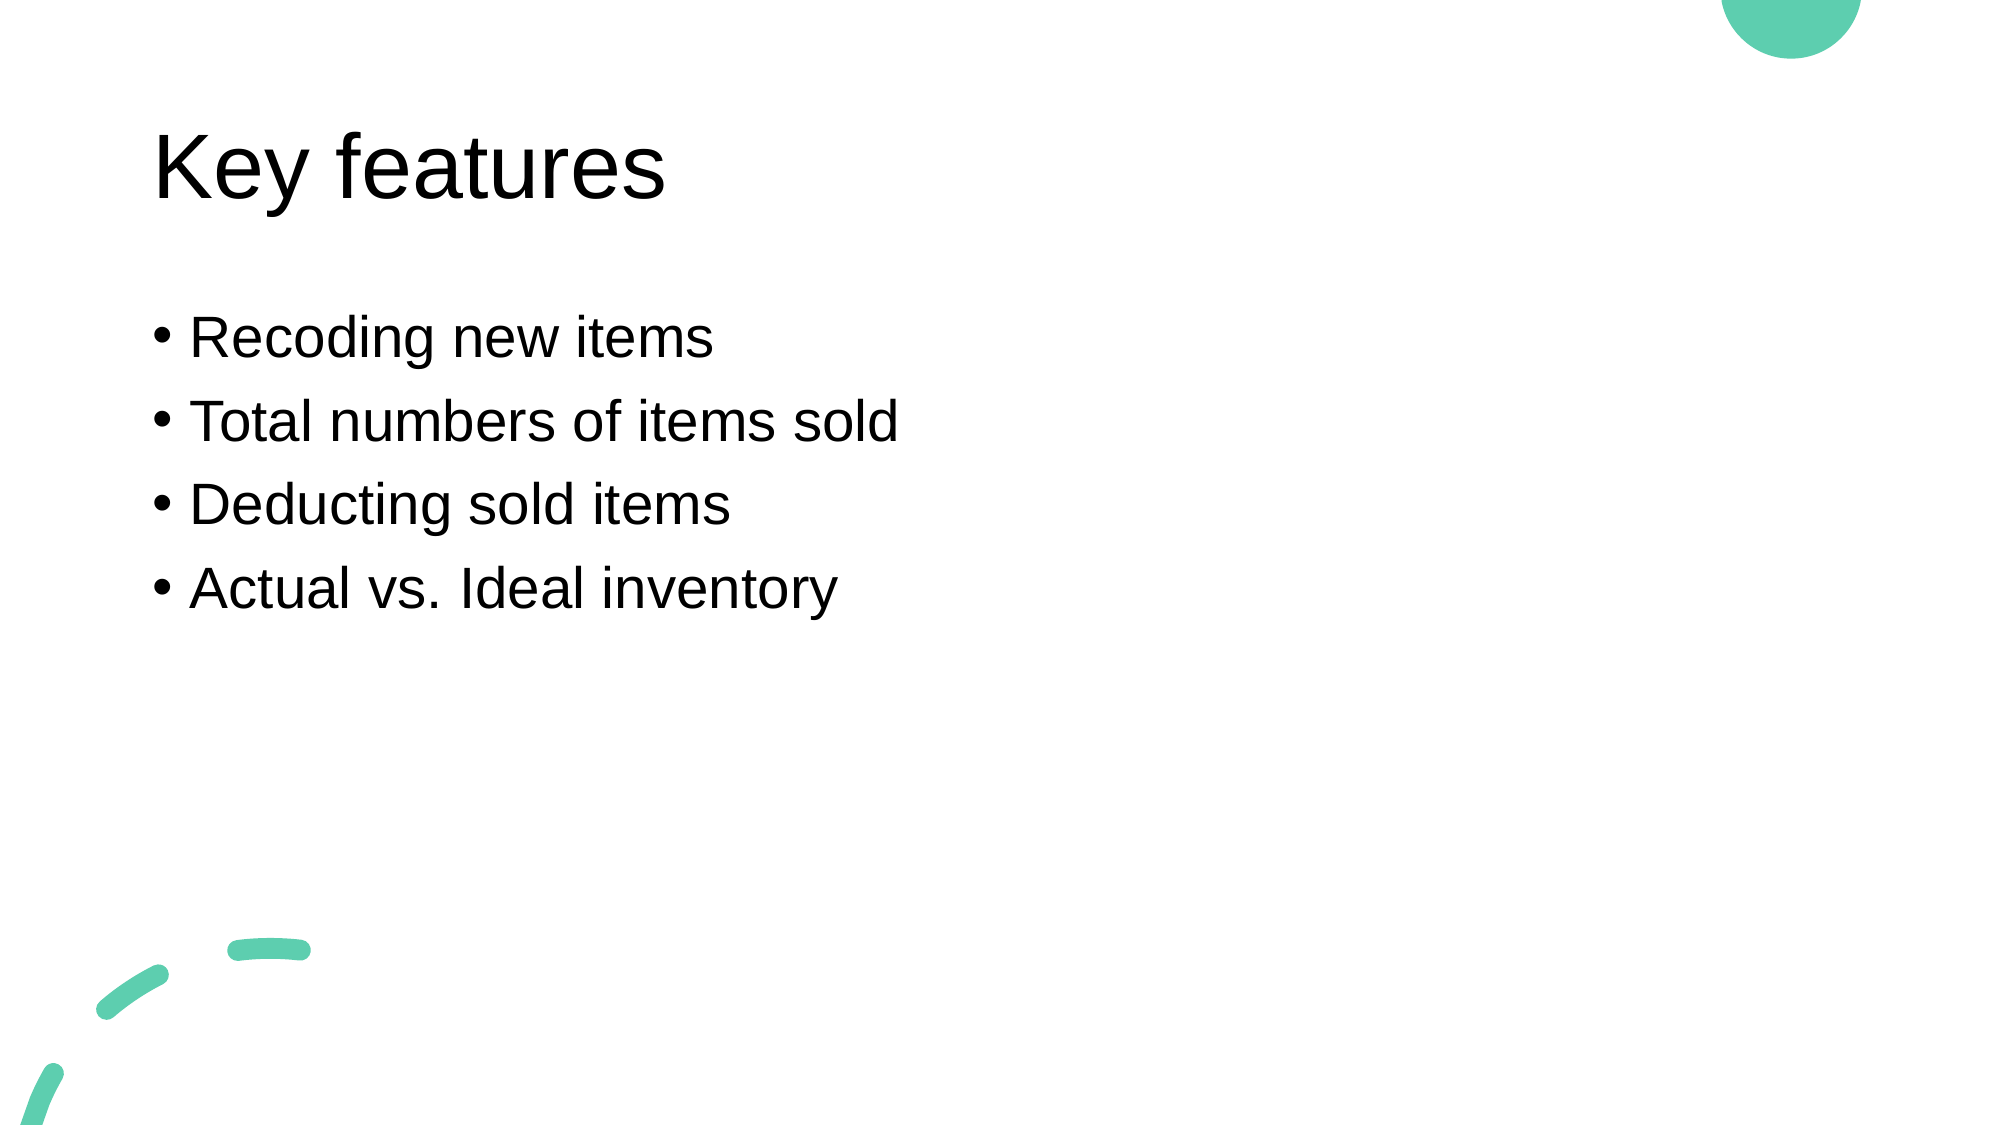

# Key features
Recoding new items
Total numbers of items sold
Deducting sold items
Actual vs. Ideal inventory